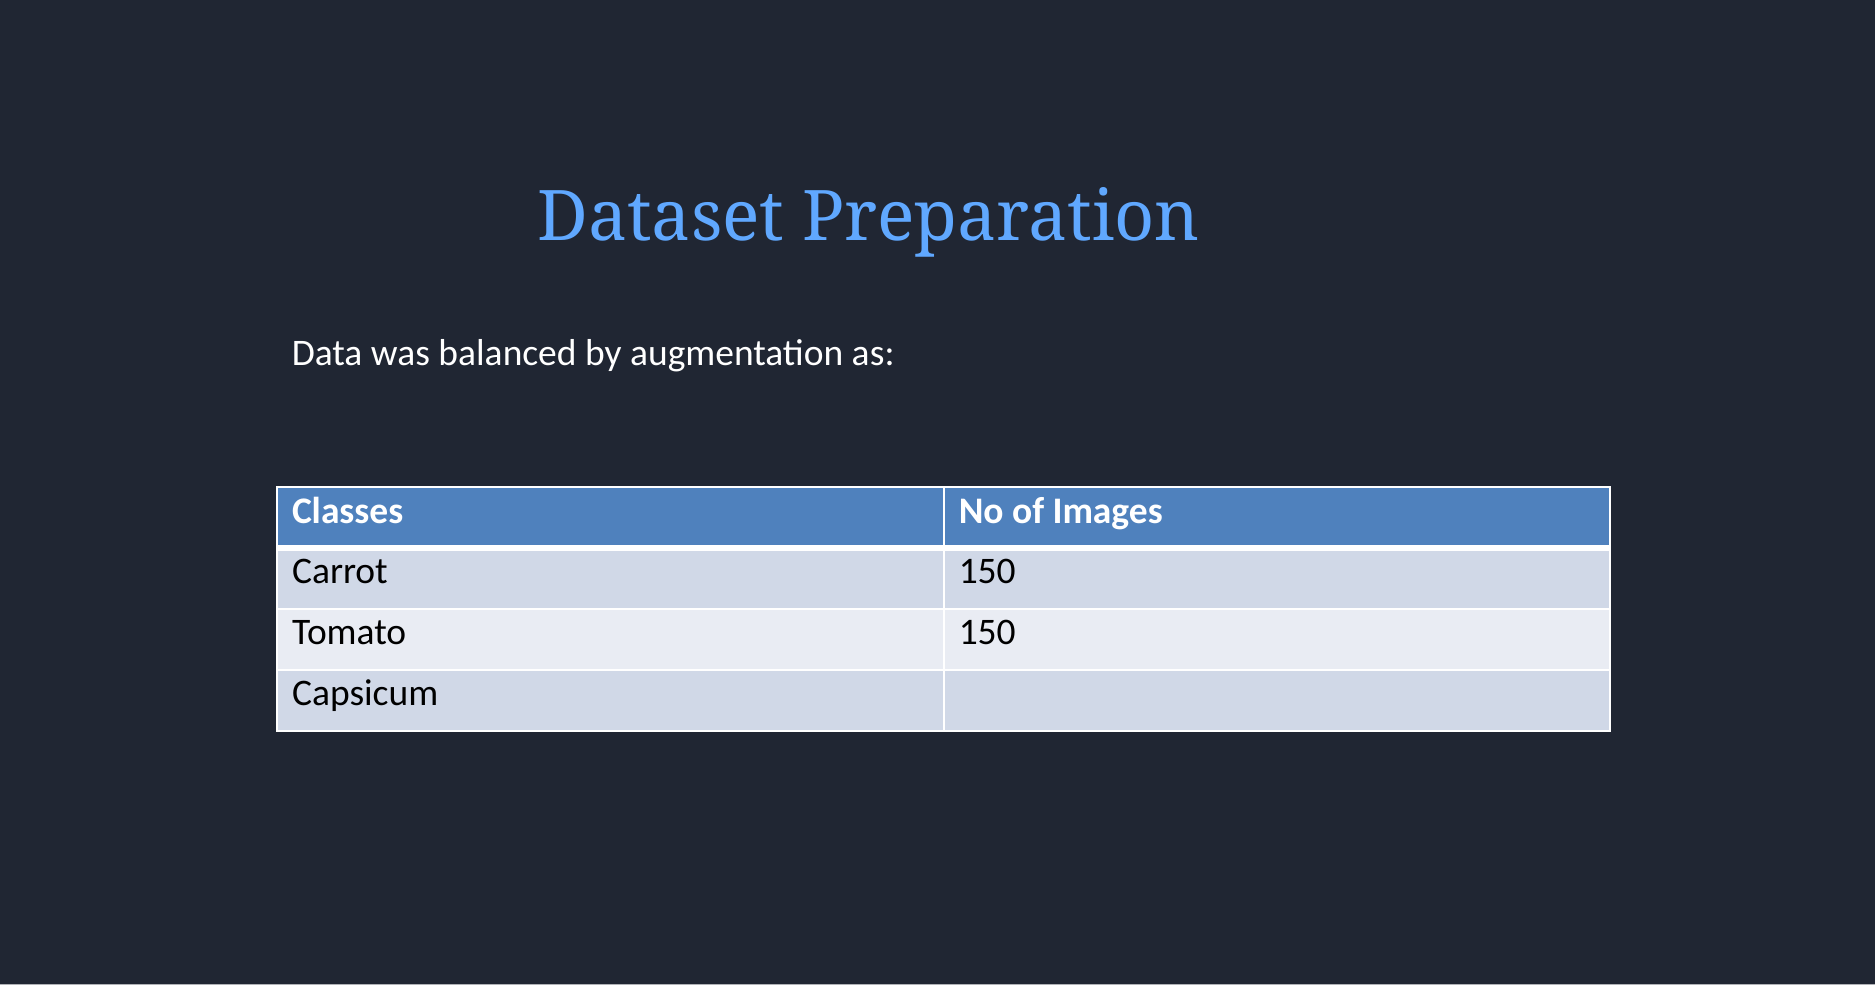

# Dataset Preparation
Data was balanced by augmentation as:

| Classes | No of Images |
| --- | --- |
| Carrot | 150 |
| Tomato | 150 |
| Capsicum |  |